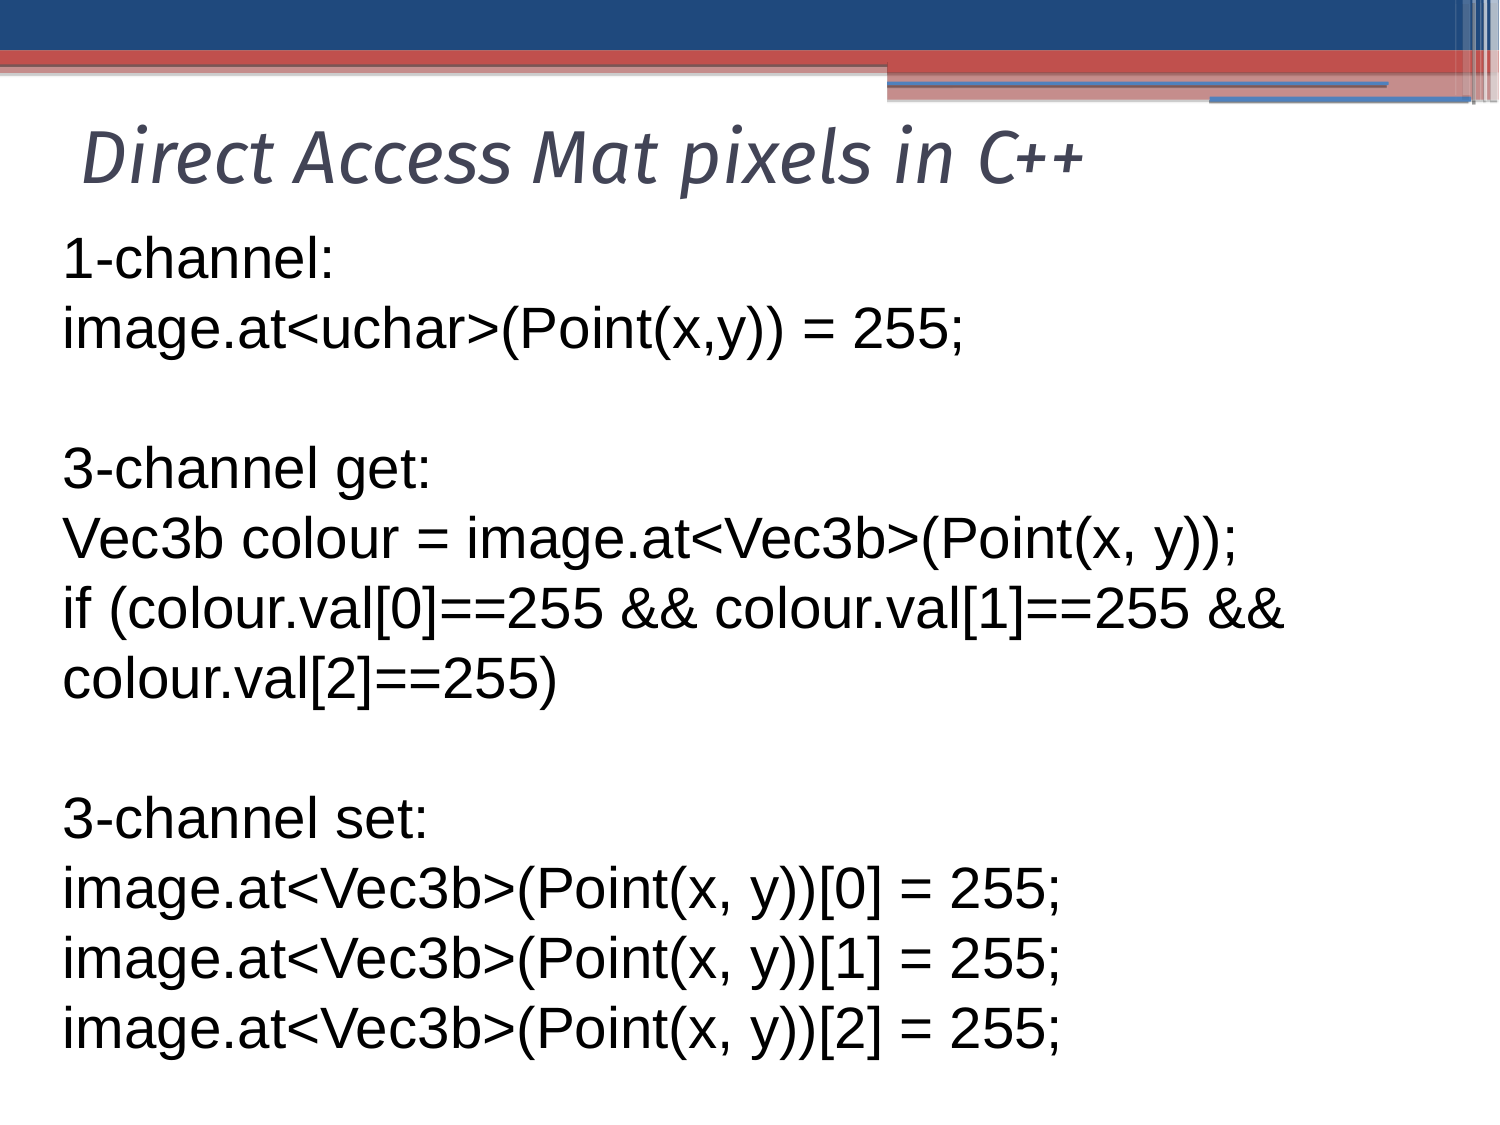

Direct Access Mat pixels in C++
1-channel:
image.at<uchar>(Point(x,y)) = 255;

3-channel get:
Vec3b colour = image.at<Vec3b>(Point(x, y));
if (colour.val[0]==255 && colour.val[1]==255 && colour.val[2]==255)

3-channel set:
image.at<Vec3b>(Point(x, y))[0] = 255;
image.at<Vec3b>(Point(x, y))[1] = 255;
image.at<Vec3b>(Point(x, y))[2] = 255;